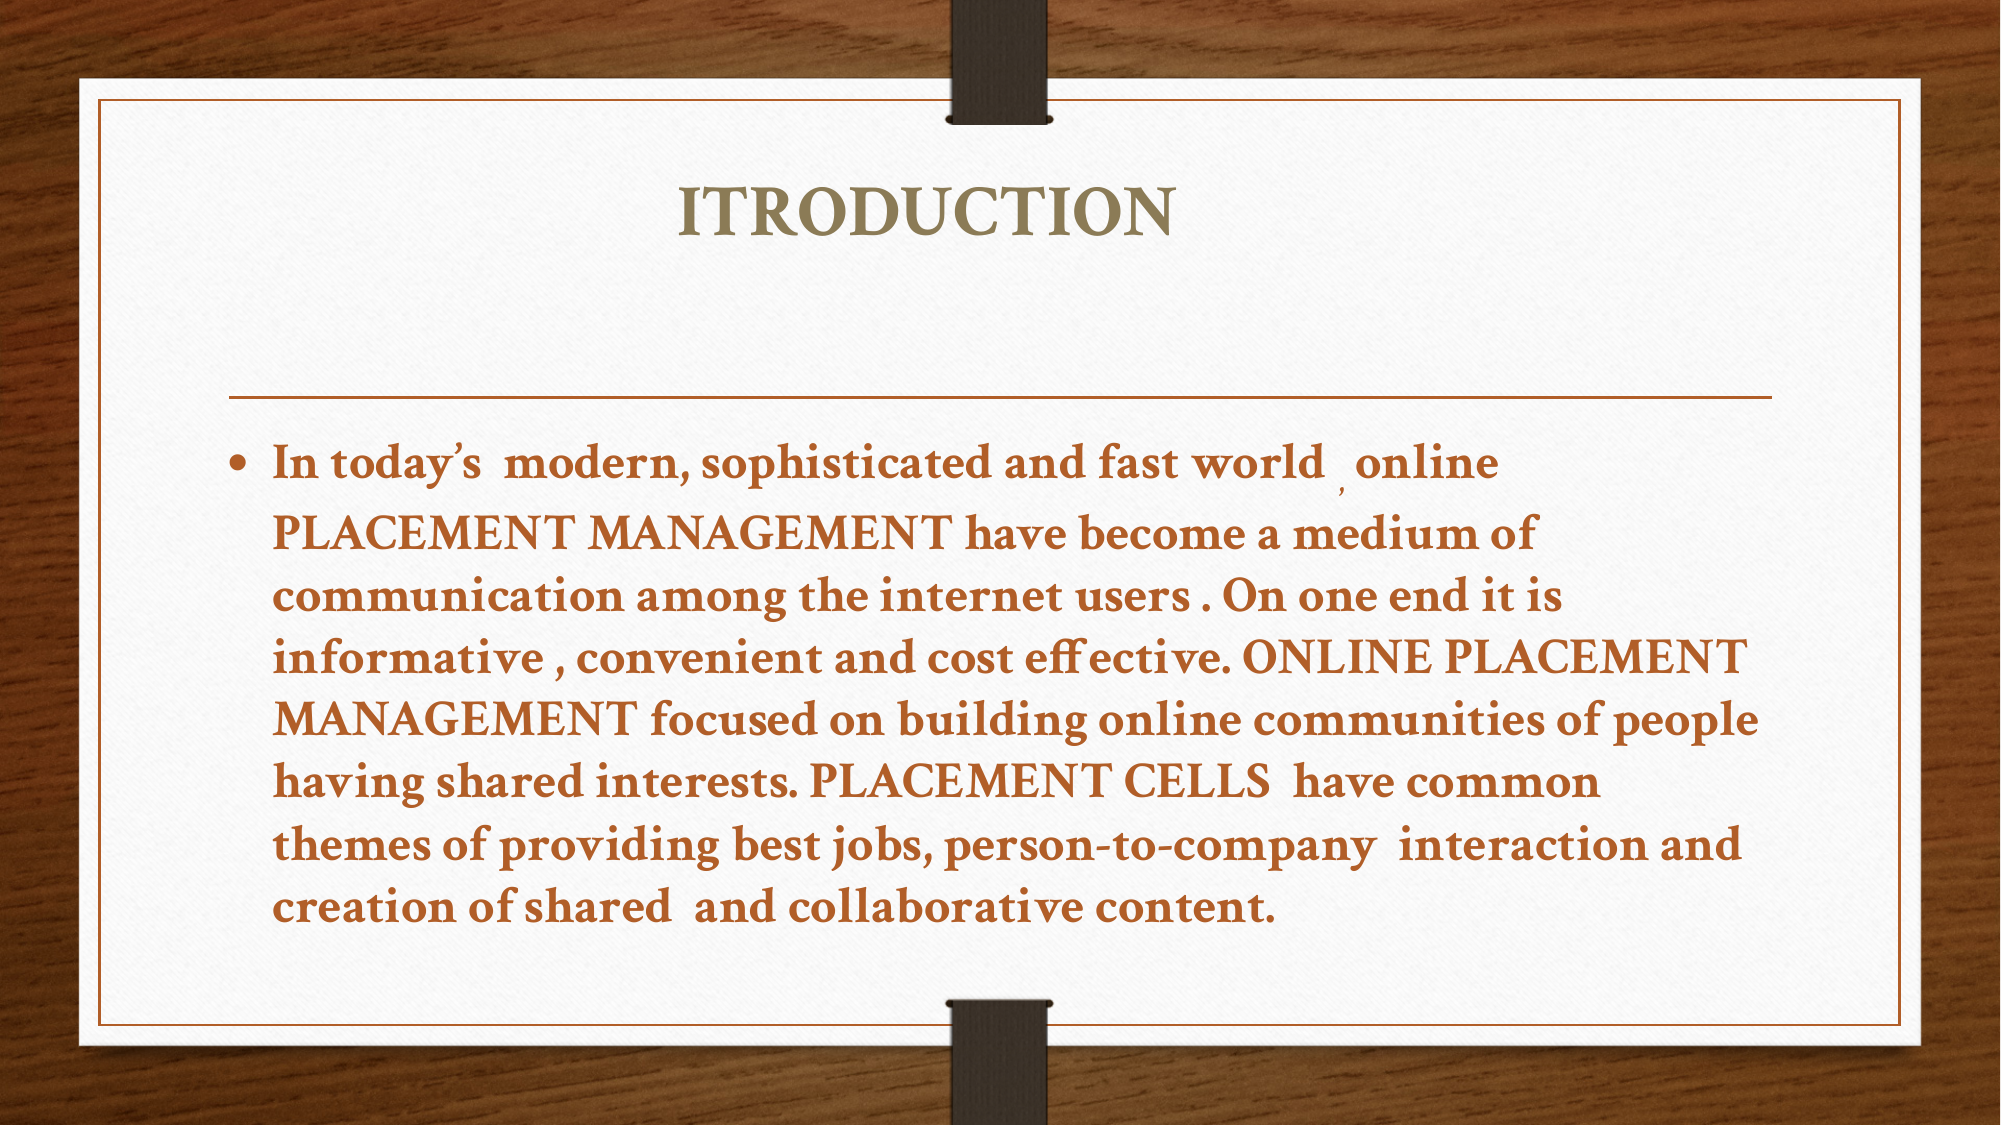

# ITRODUCTION
In today’s  modern, sophisticated and fast world , online PLACEMENT MANAGEMENT have become a medium of communication among the internet users . On one end it is informative , convenient and cost effective. ONLINE PLACEMENT MANAGEMENT focused on building online communities of people having shared interests. PLACEMENT CELLS  have common themes of providing best jobs, person-to-company  interaction and creation of shared  and collaborative content.